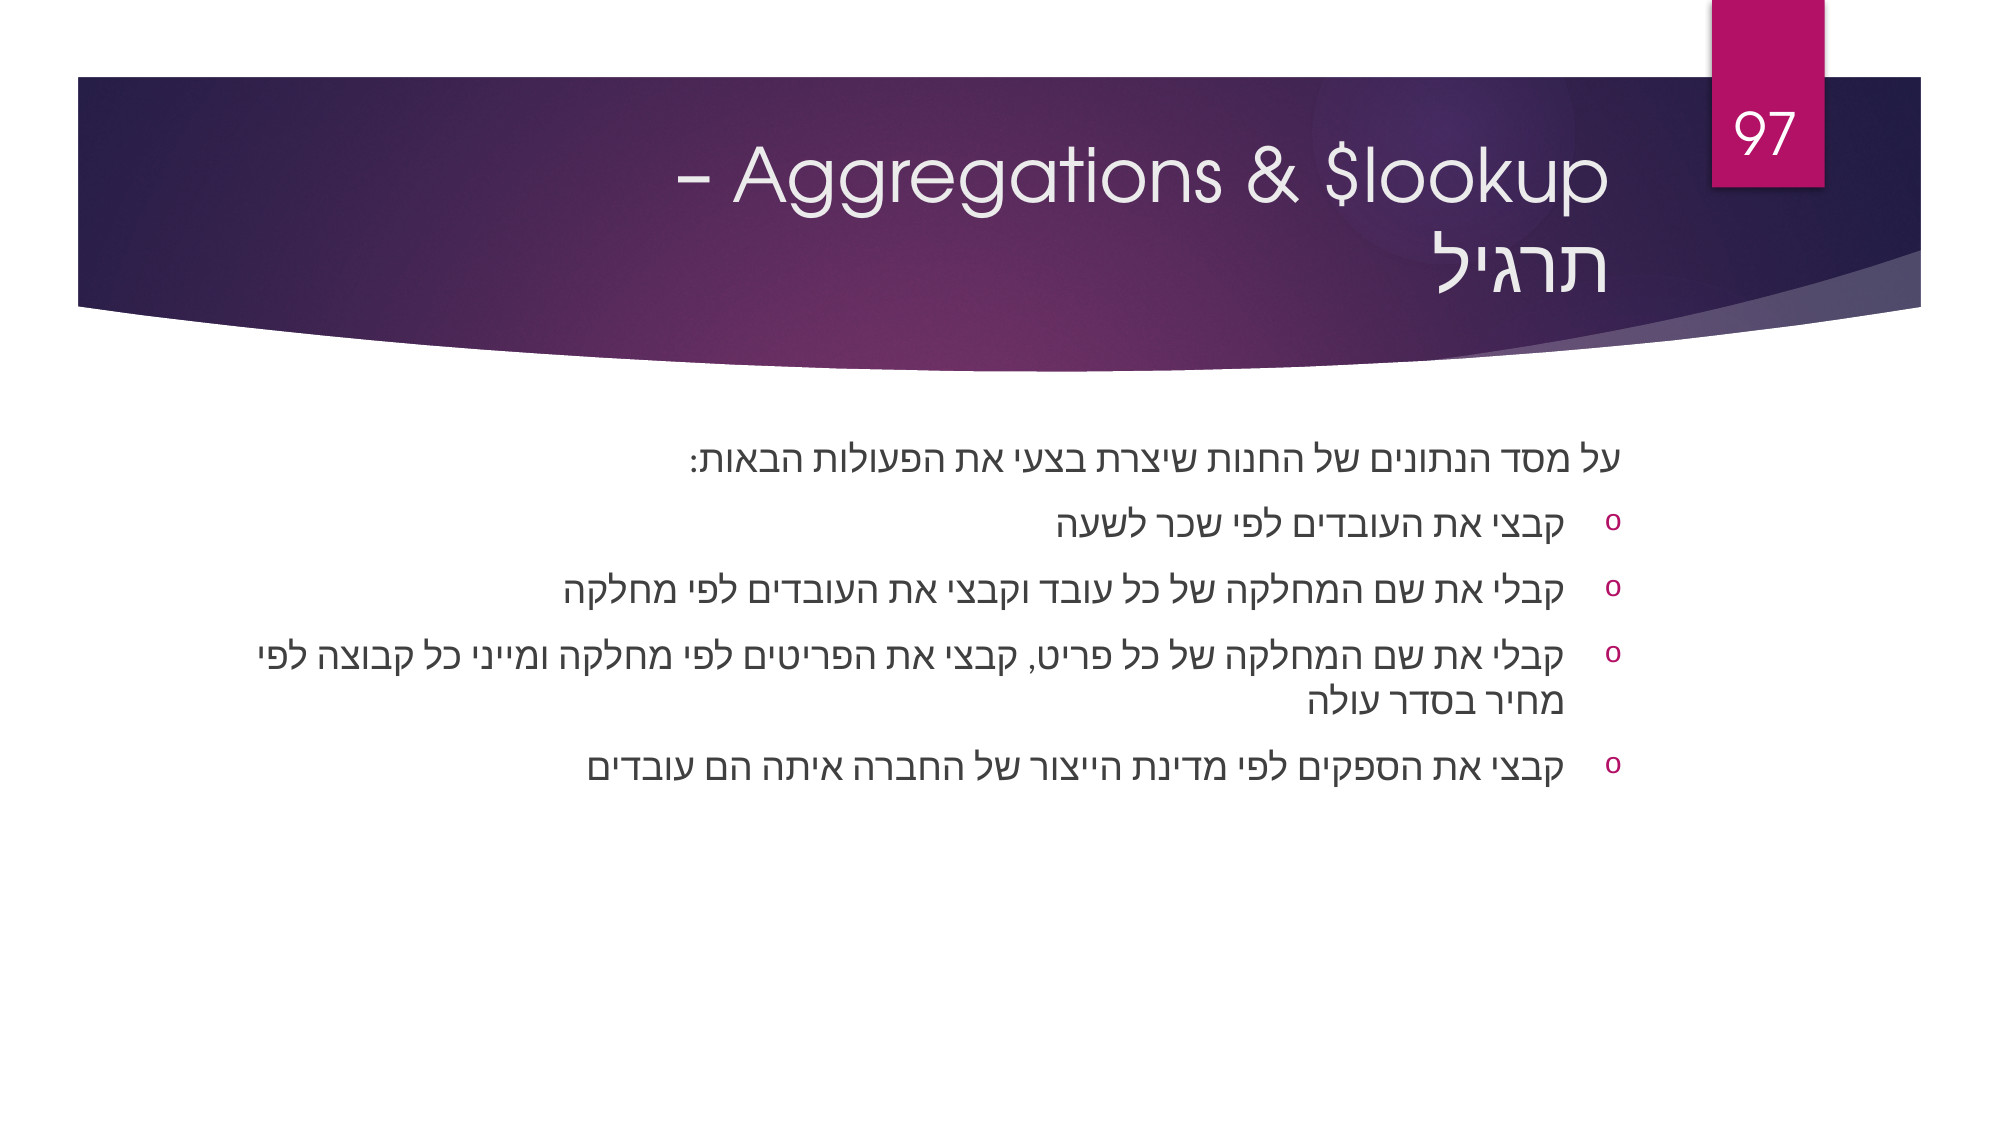

97
# Aggregations & $lookup – תרגיל
על מסד הנתונים של החנות שיצרת בצעי את הפעולות הבאות:
קבצי את העובדים לפי שכר לשעה
קבלי את שם המחלקה של כל עובד וקבצי את העובדים לפי מחלקה
קבלי את שם המחלקה של כל פריט, קבצי את הפריטים לפי מחלקה ומייני כל קבוצה לפי מחיר בסדר עולה
קבצי את הספקים לפי מדינת הייצור של החברה איתה הם עובדים